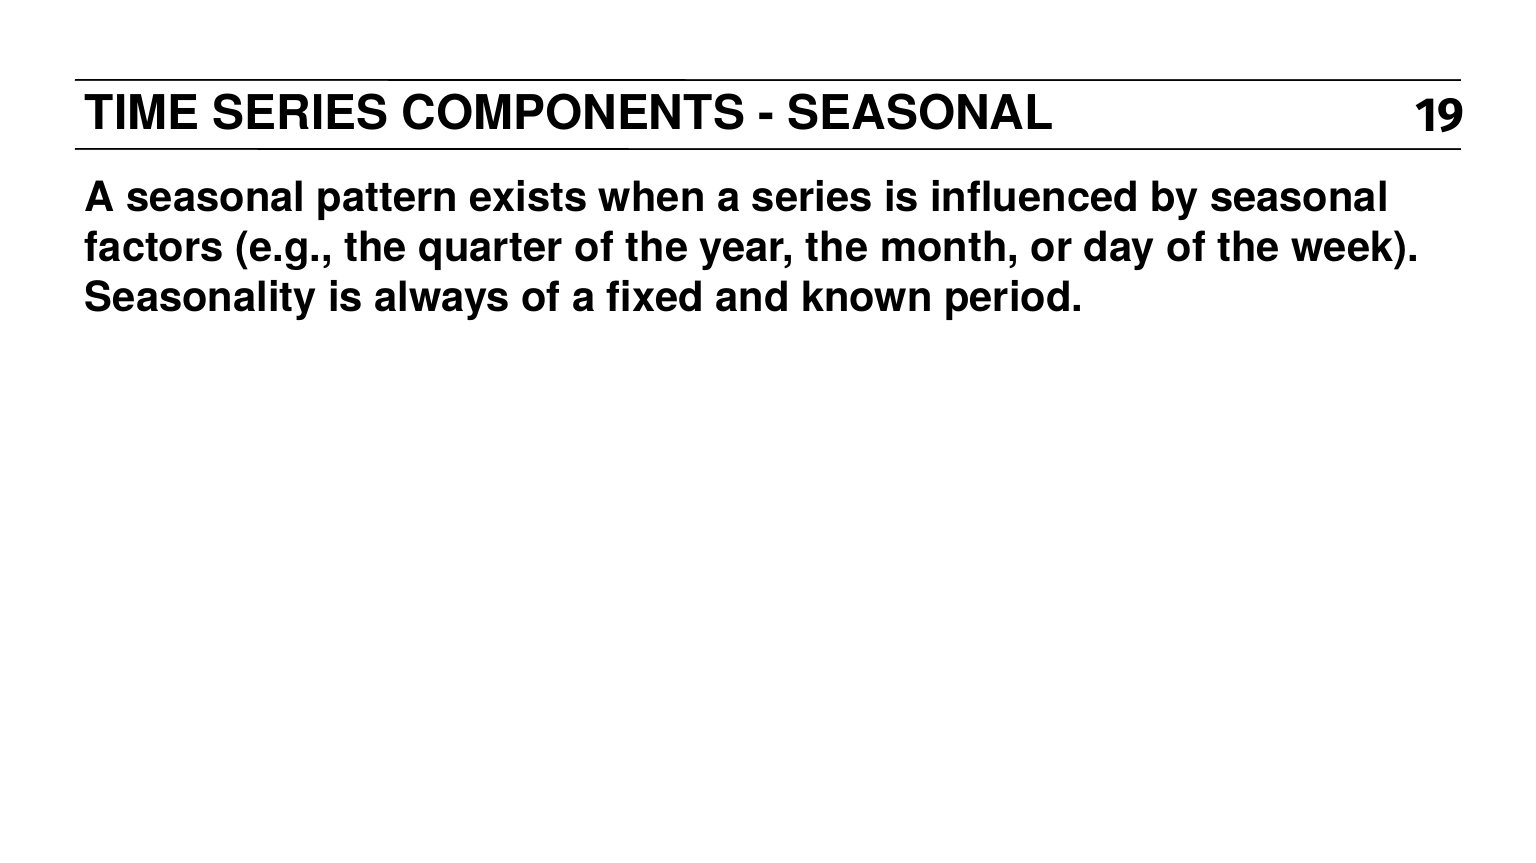

# TIME SERIES COMPONENTS - SEASONAL
19

A seasonal pattern exists when a series is influenced by seasonal factors (e.g., the quarter of the year, the month, or day of the week). Seasonality is always of a fixed and known period.